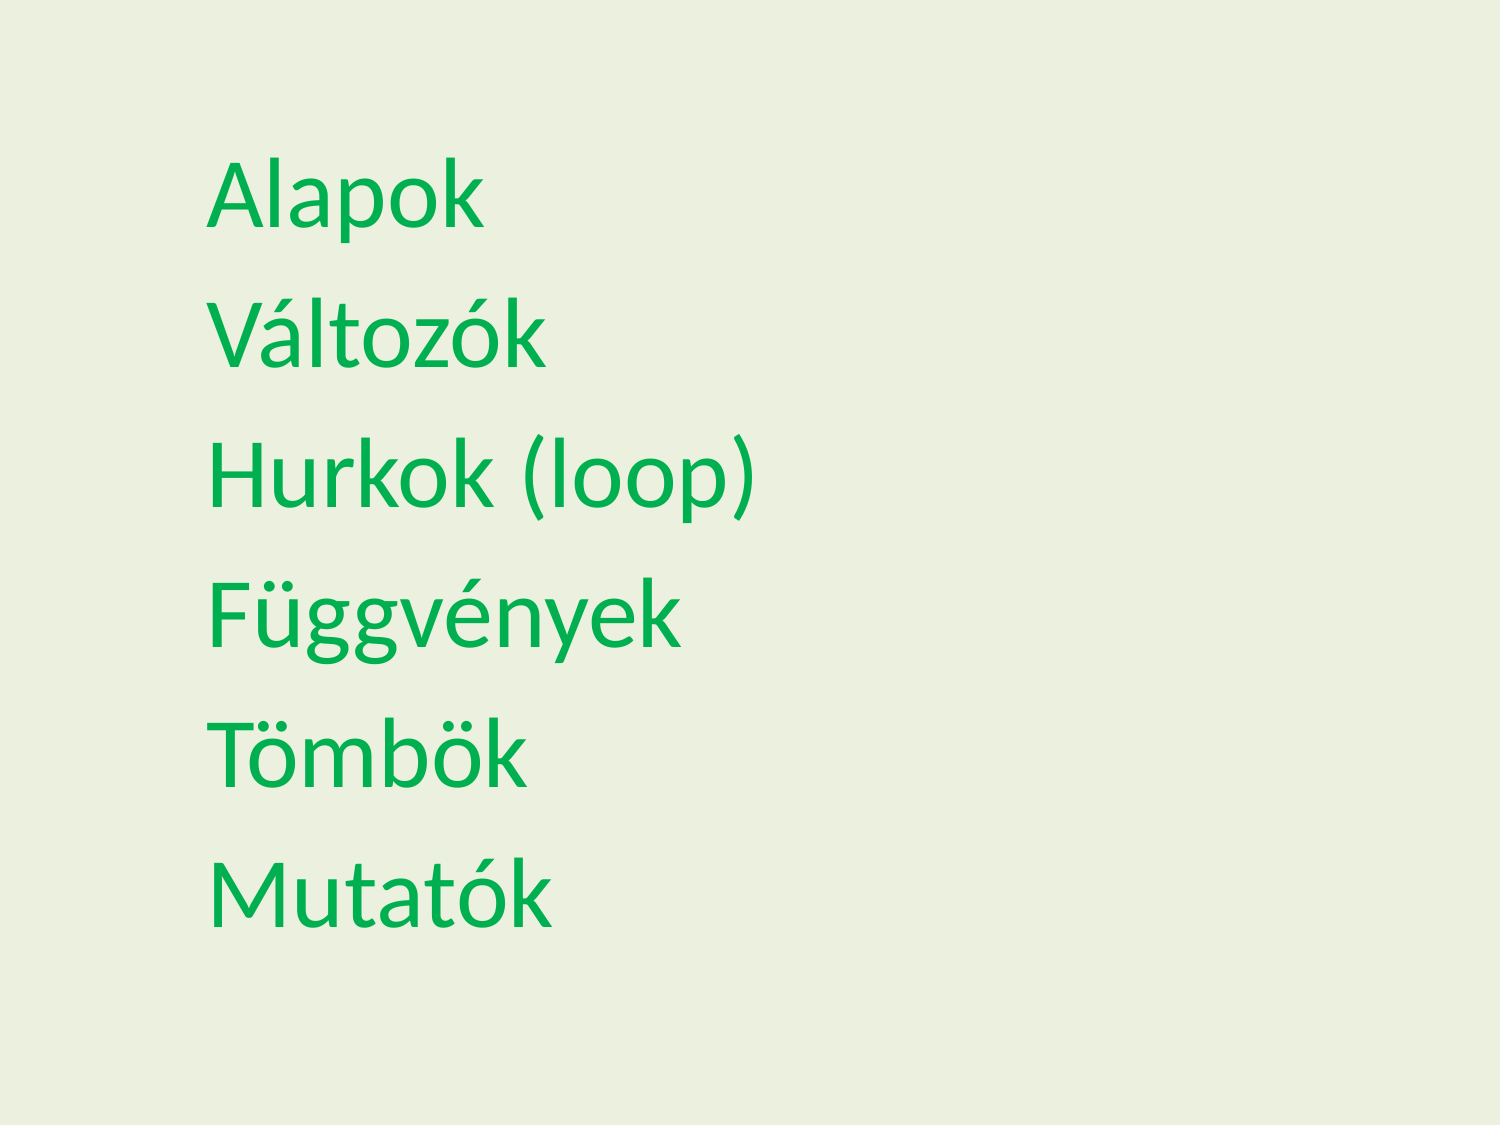

Alapok
	Változók
	Hurkok (loop)
	Függvények
	Tömbök
	Mutatók